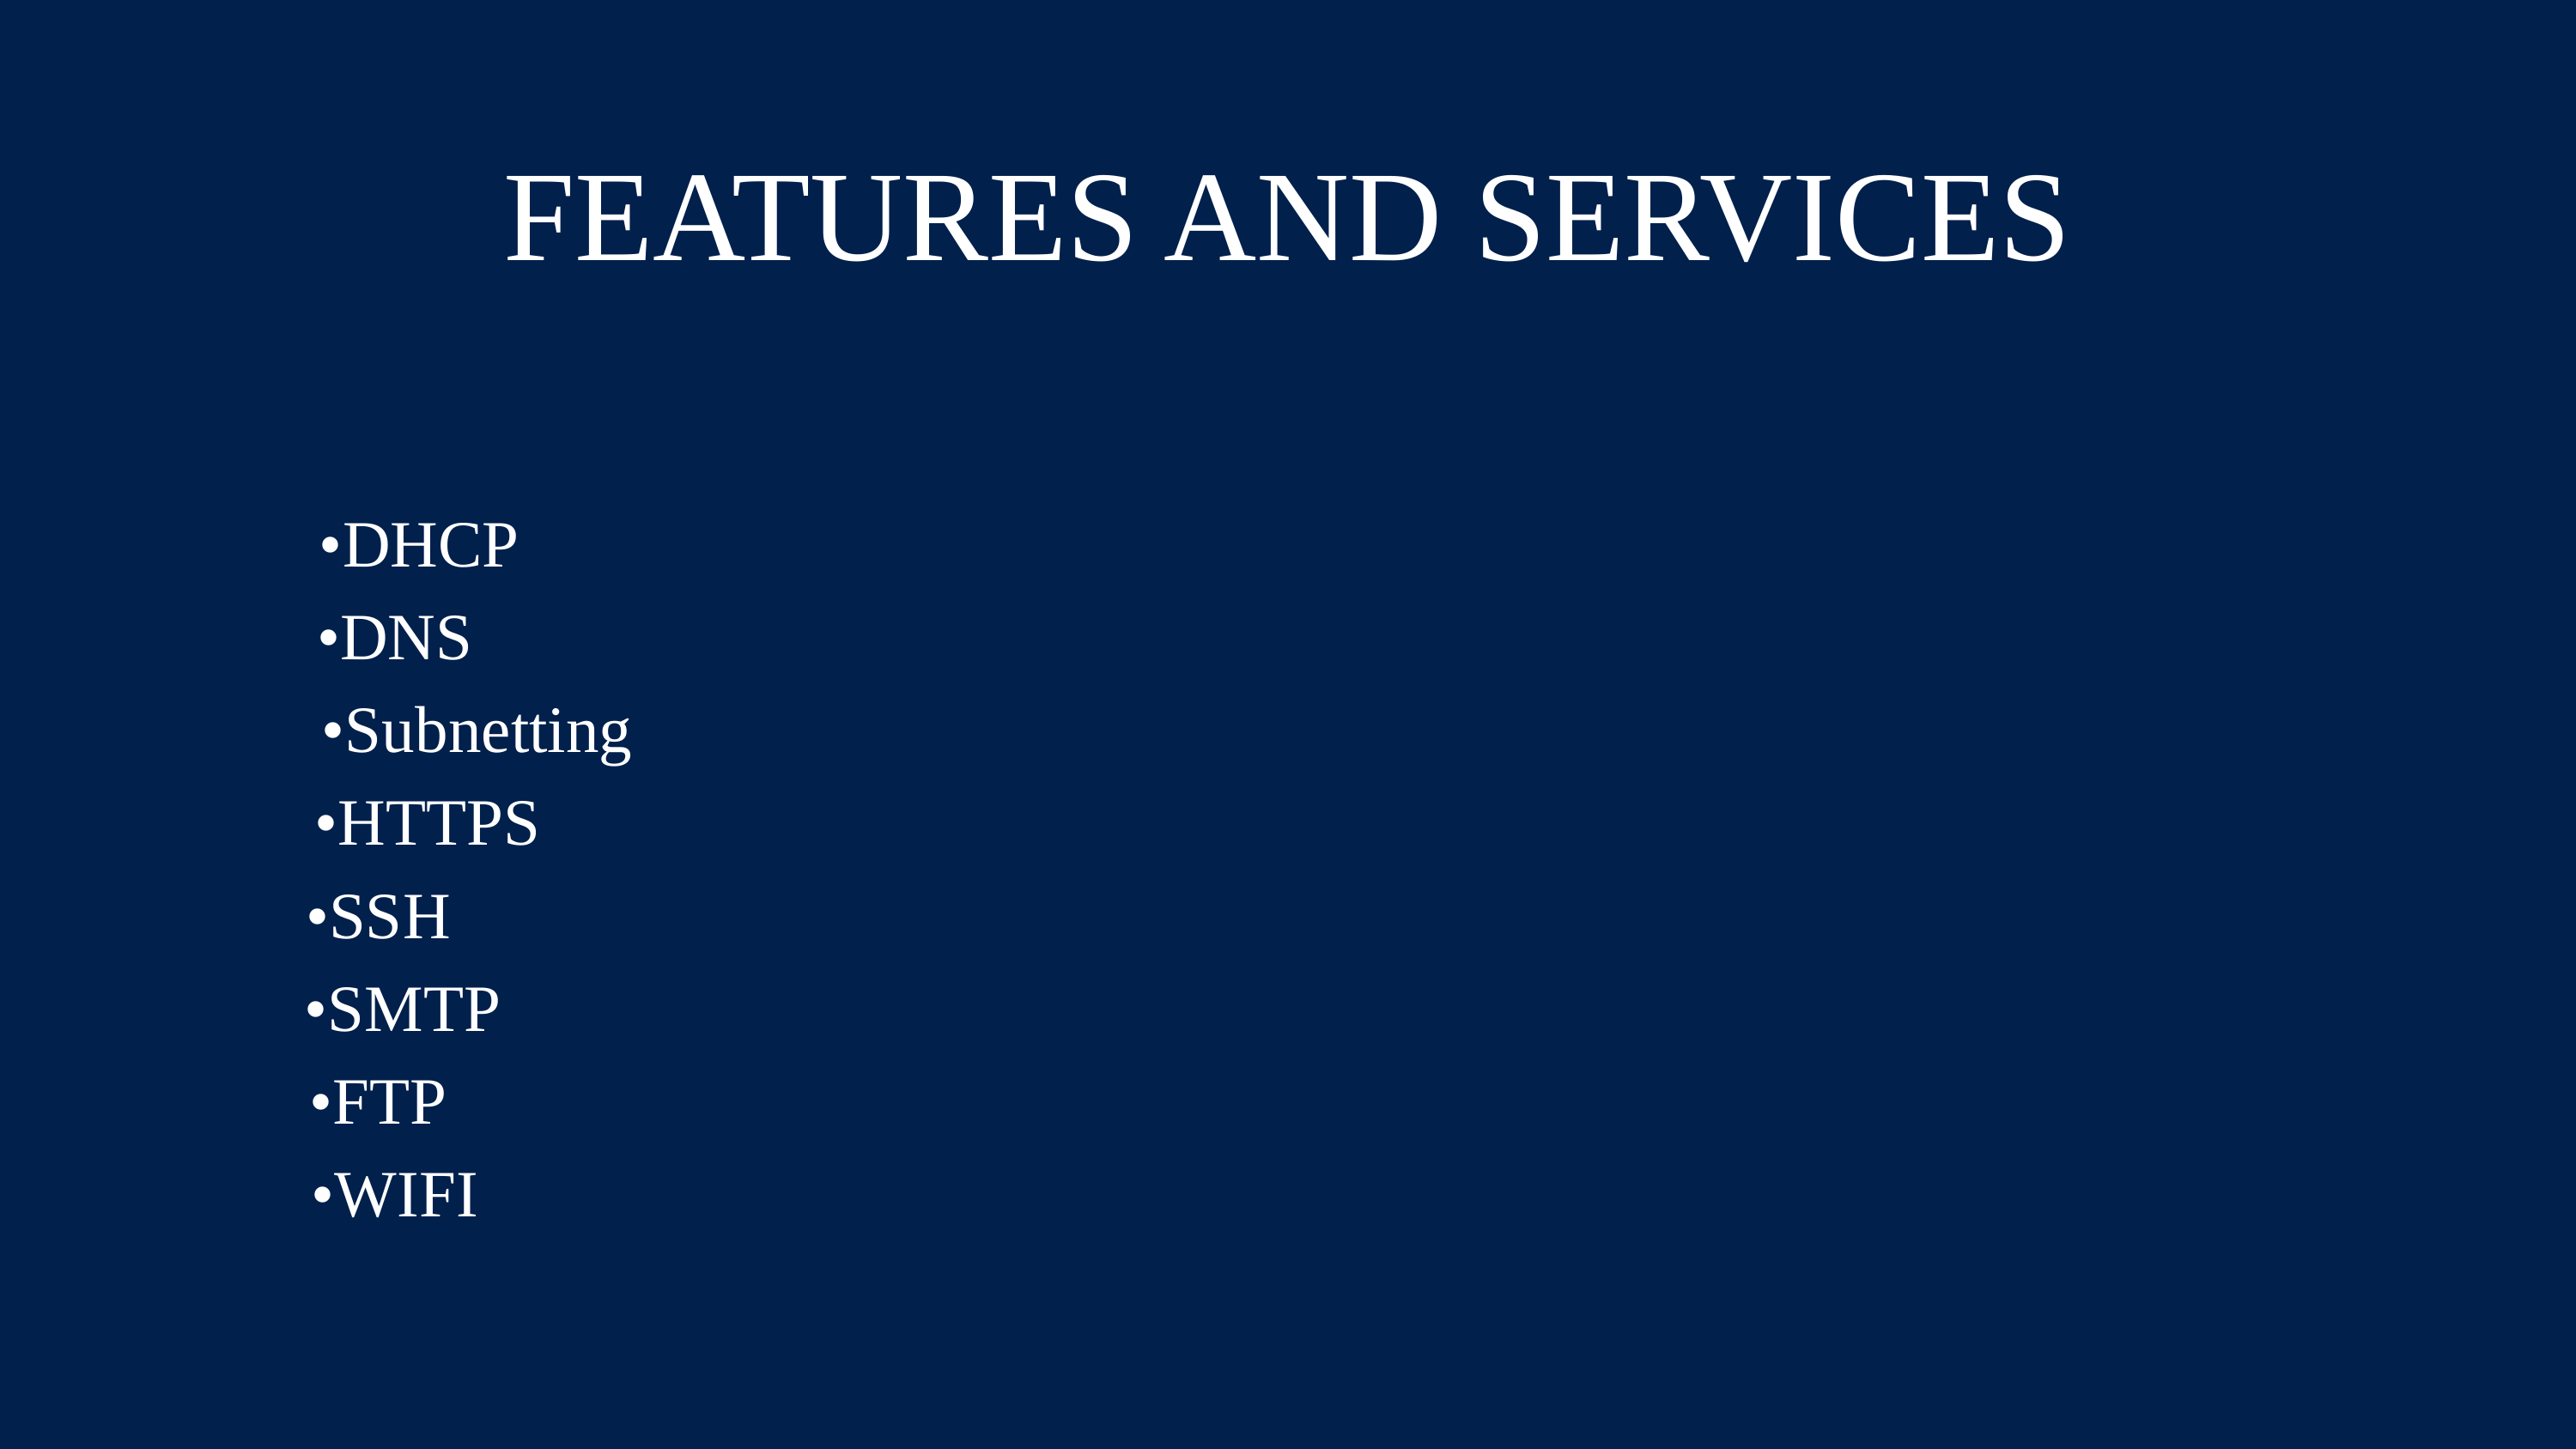

FEATURES AND SERVICES
     •DHCP
  •DNS
            •Subnetting
      •HTTPS
•SSH
   •SMTP
•FTP
  •WIFI